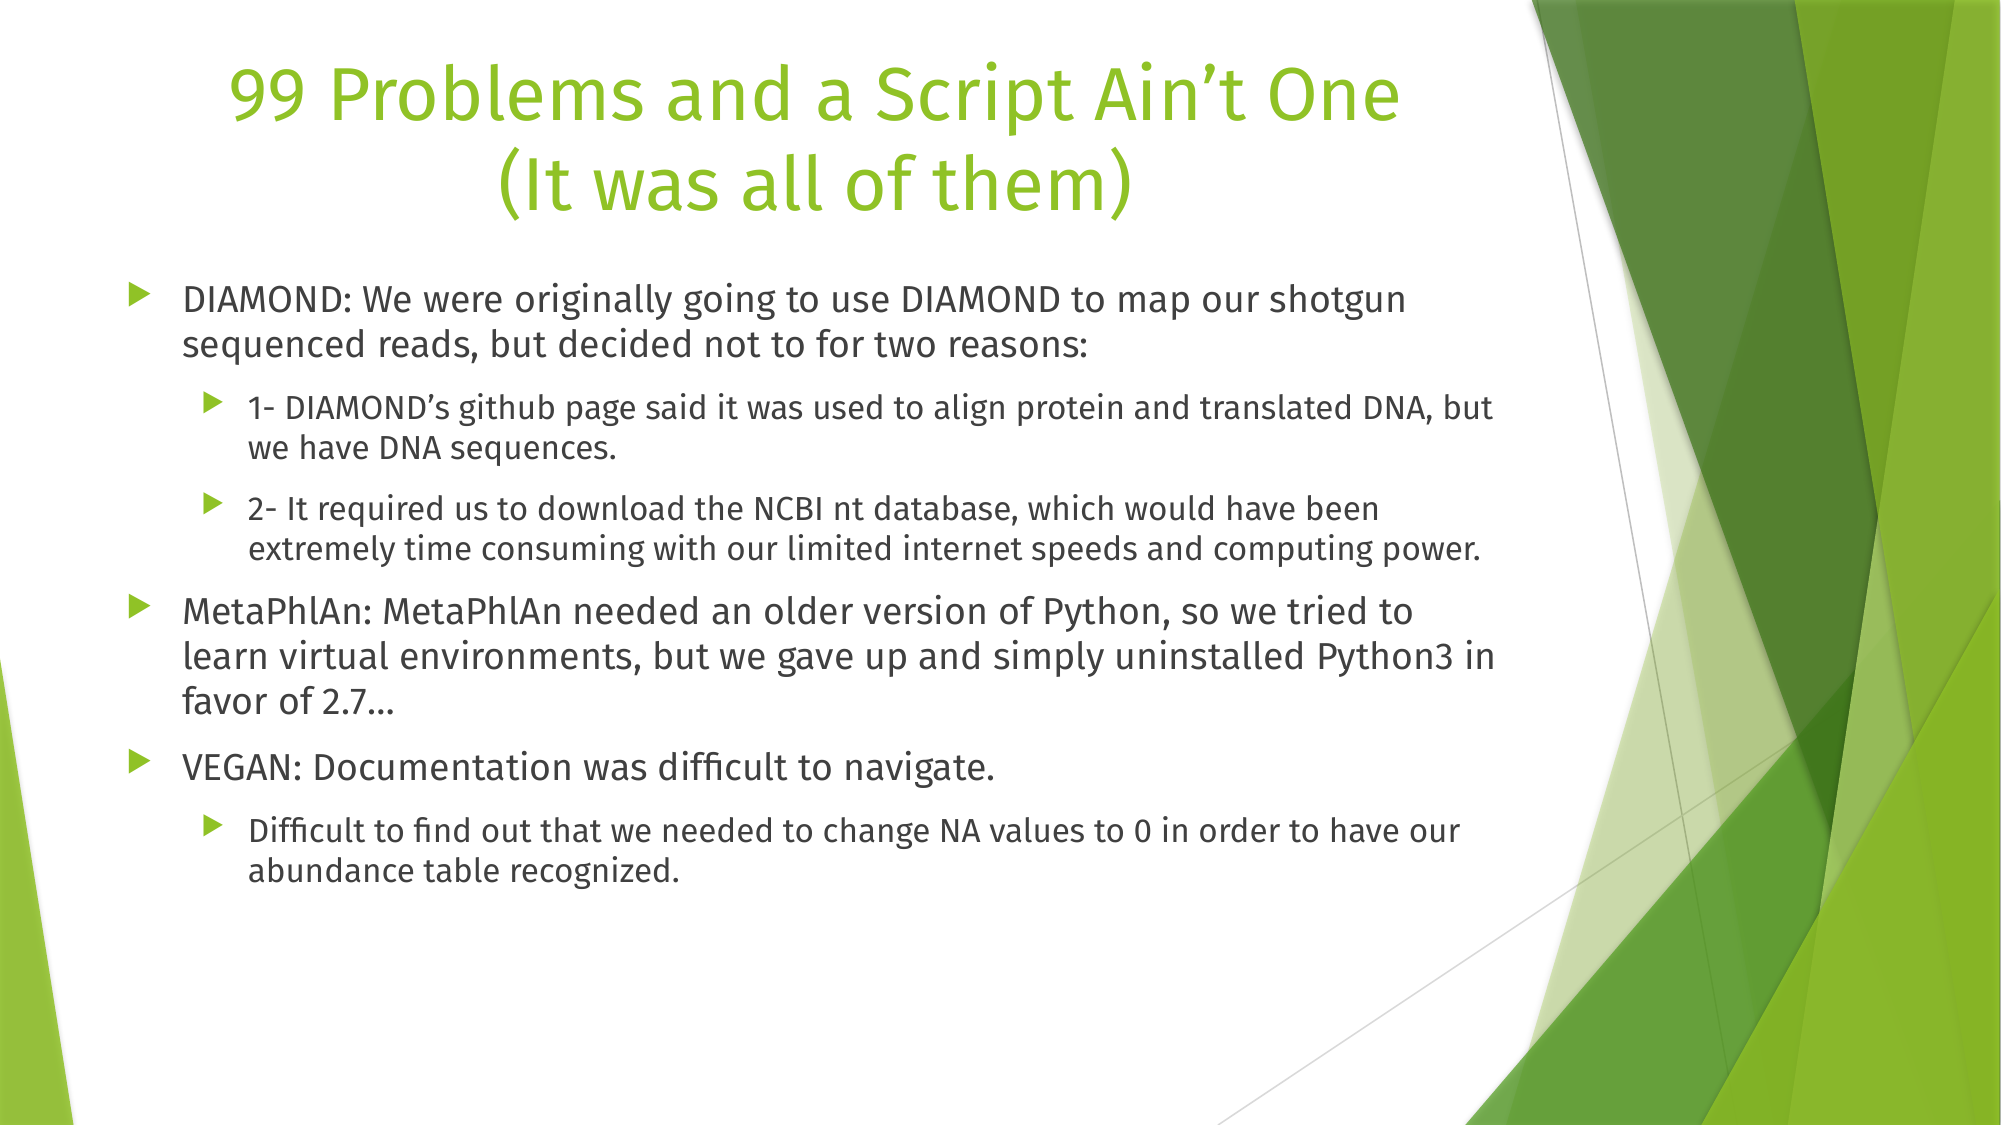

# 99 Problems and a Script Ain’t One (It was all of them)
DIAMOND: We were originally going to use DIAMOND to map our shotgun sequenced reads, but decided not to for two reasons:
1- DIAMOND’s github page said it was used to align protein and translated DNA, but we have DNA sequences.
2- It required us to download the NCBI nt database, which would have been extremely time consuming with our limited internet speeds and computing power.
MetaPhlAn: MetaPhlAn needed an older version of Python, so we tried to learn virtual environments, but we gave up and simply uninstalled Python3 in favor of 2.7…
VEGAN: Documentation was difficult to navigate.
Difficult to find out that we needed to change NA values to 0 in order to have our abundance table recognized.